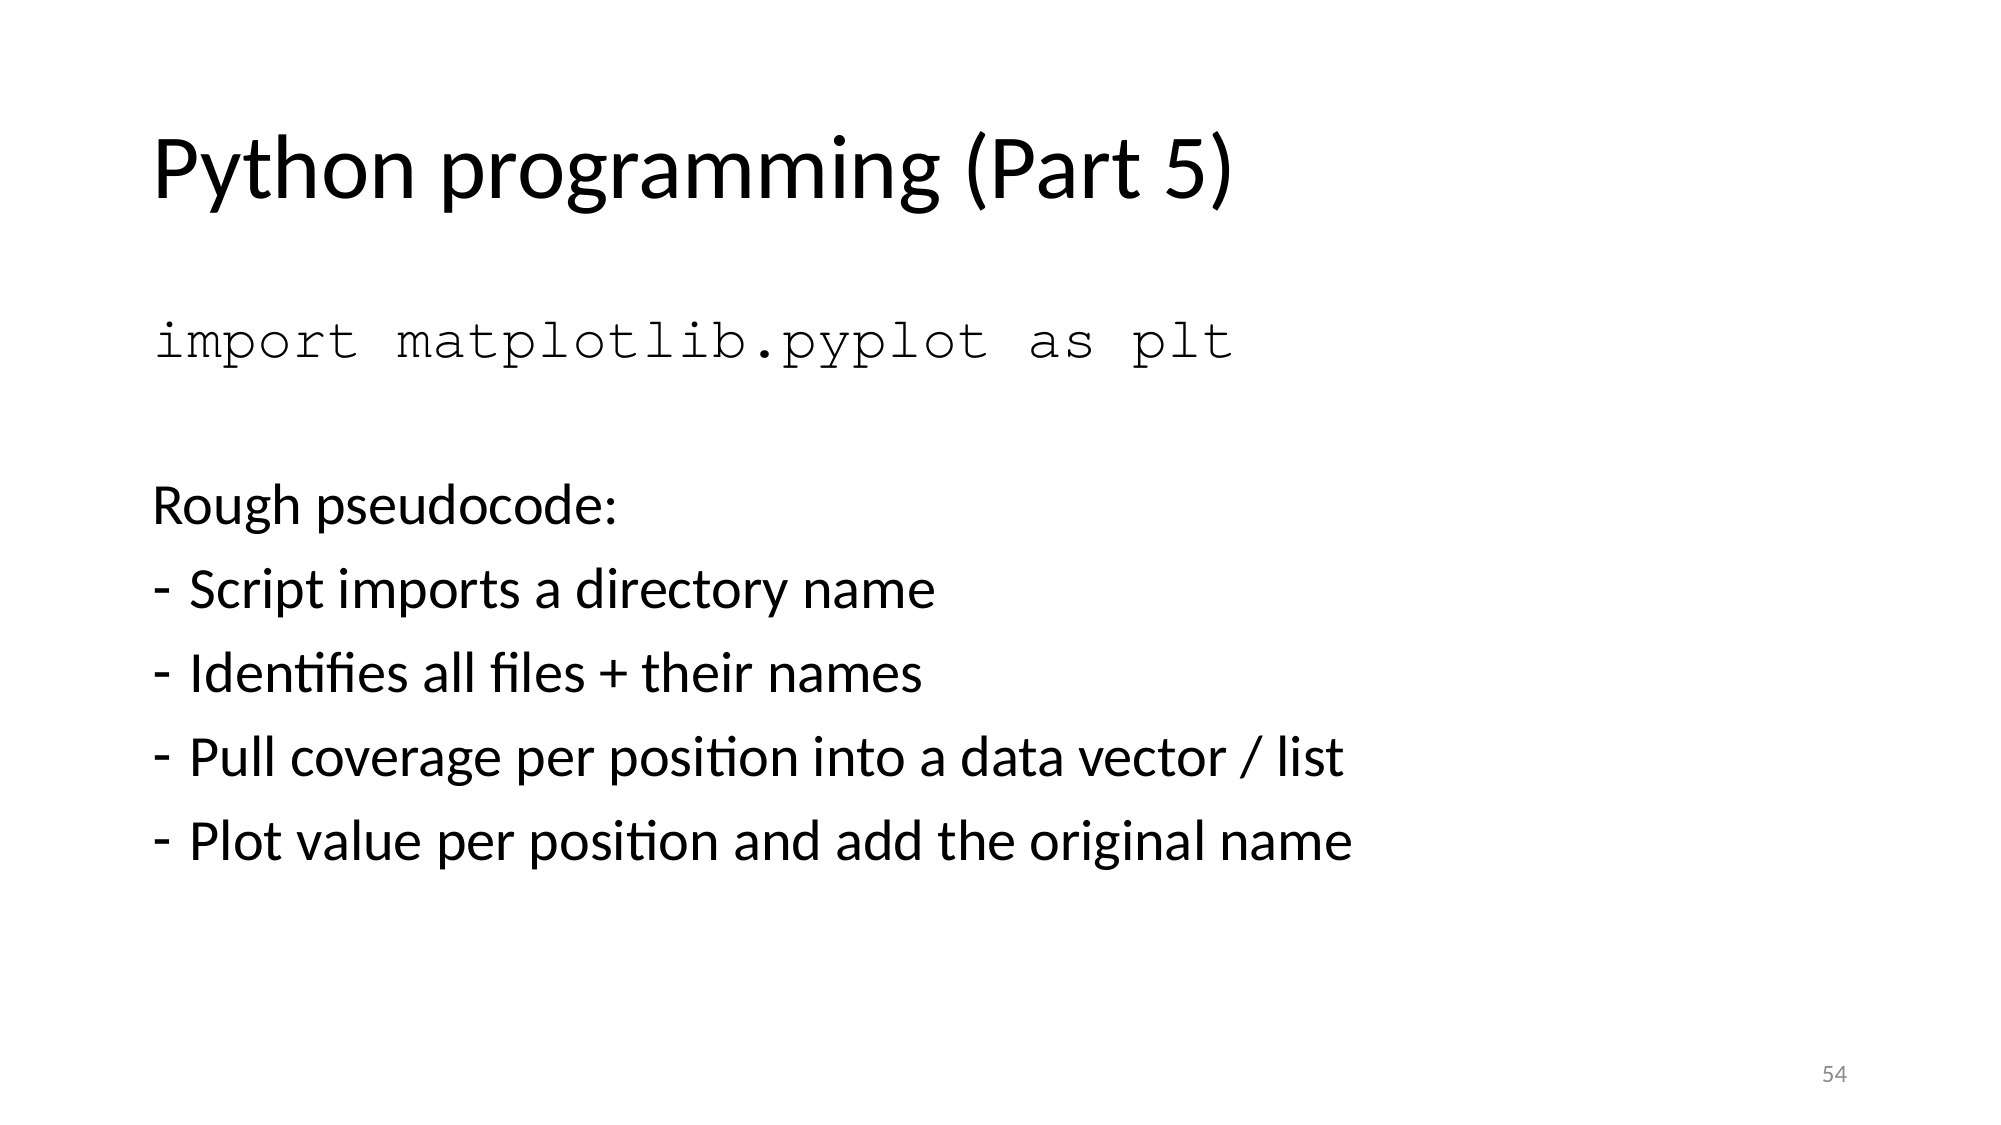

# Python programming (Part 5)
import matplotlib.pyplot as plt

Rough pseudocode:
Script imports a directory name
Identifies all files + their names
Pull coverage per position into a data vector / list
Plot value per position and add the original name
54